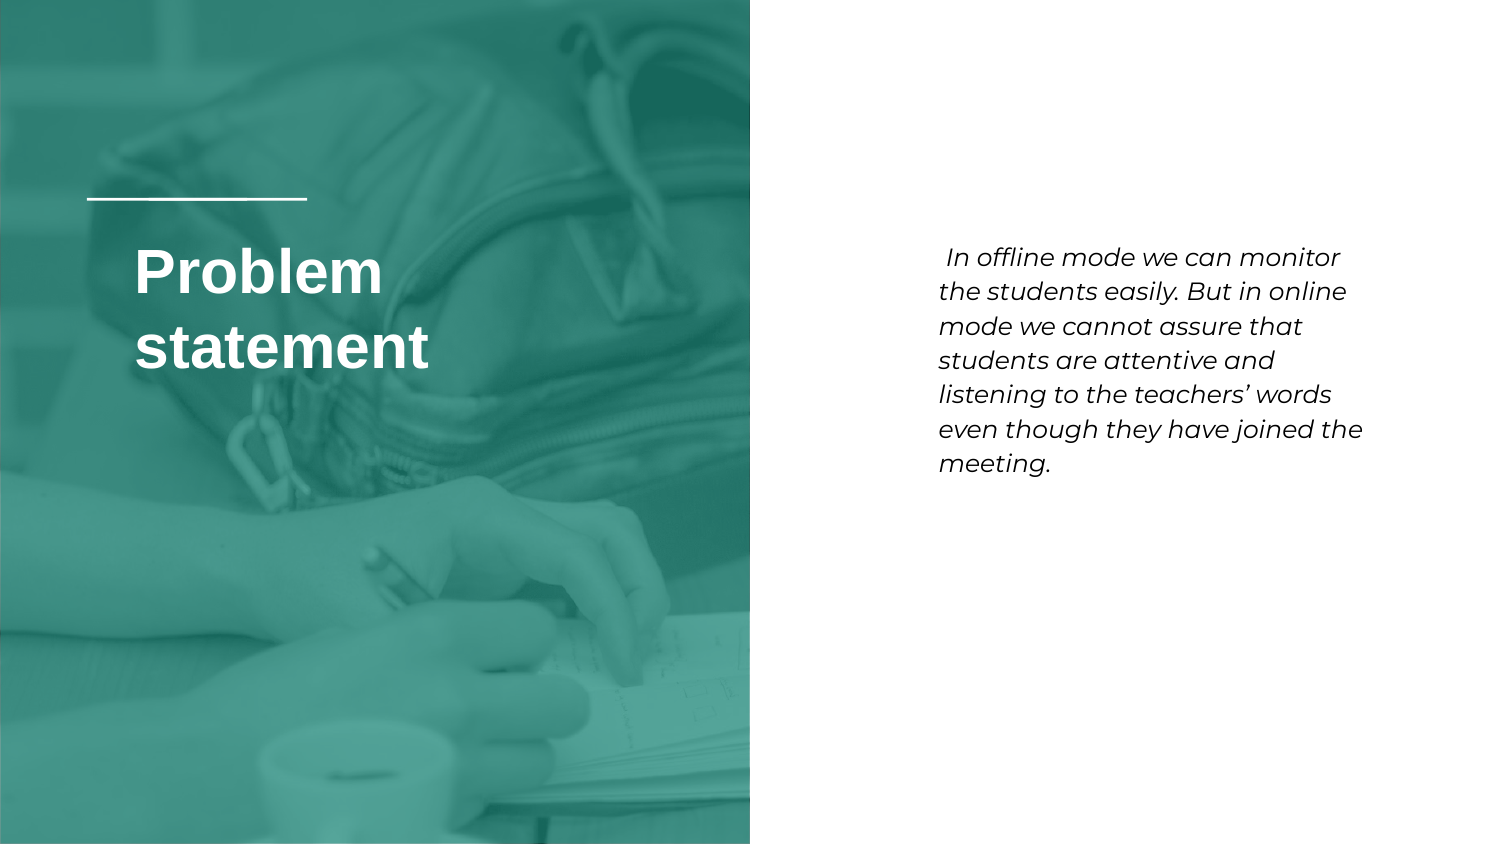

# Problem statement
 In offline mode we can monitor the students easily. But in online mode we cannot assure that students are attentive and listening to the teachers’ words even though they have joined the meeting.